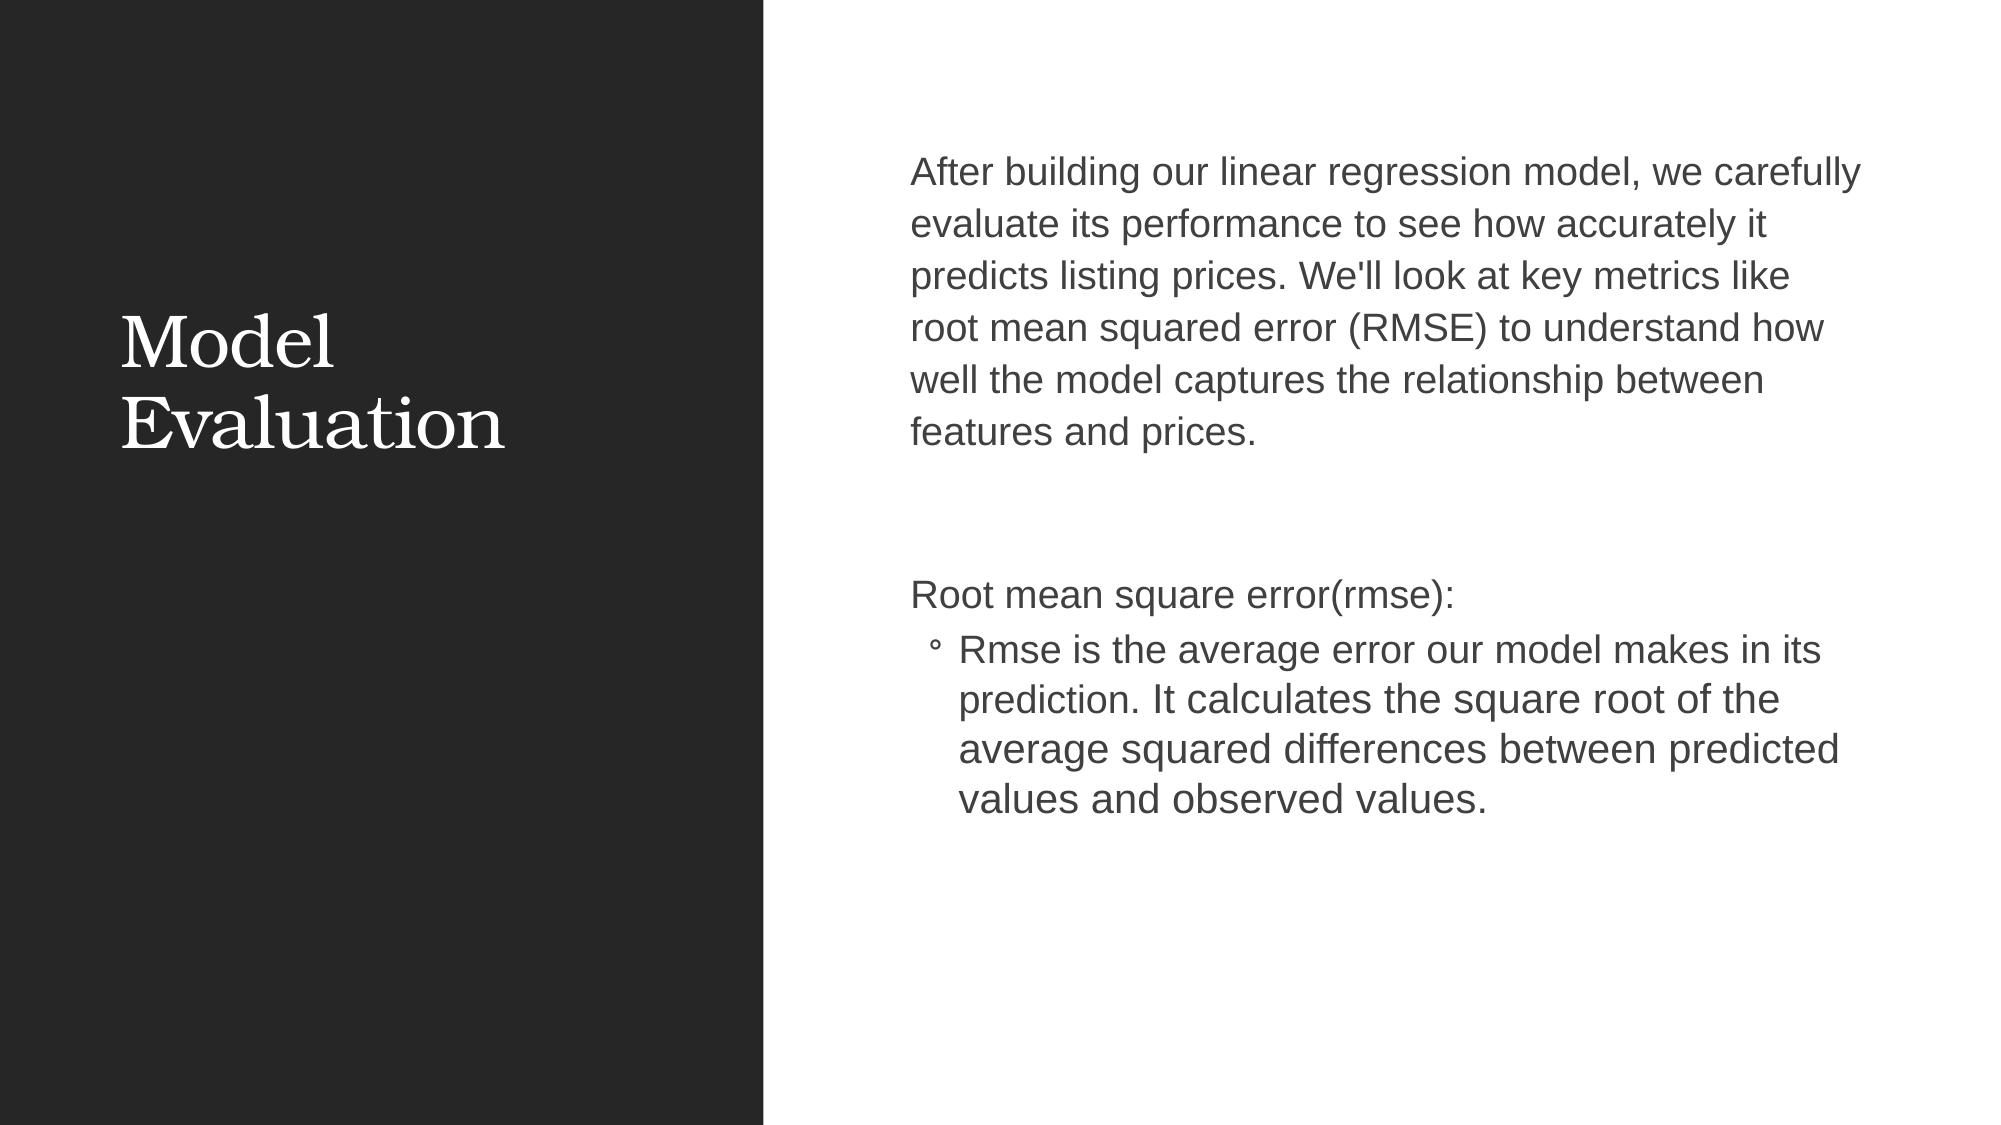

# Model Evaluation
After building our linear regression model, we carefully evaluate its performance to see how accurately it predicts listing prices. We'll look at key metrics like root mean squared error (RMSE) to understand how well the model captures the relationship between features and prices.

Root mean square error(rmse):
Rmse is the average error our model makes in its prediction. It calculates the square root of the average squared differences between predicted values and observed values.